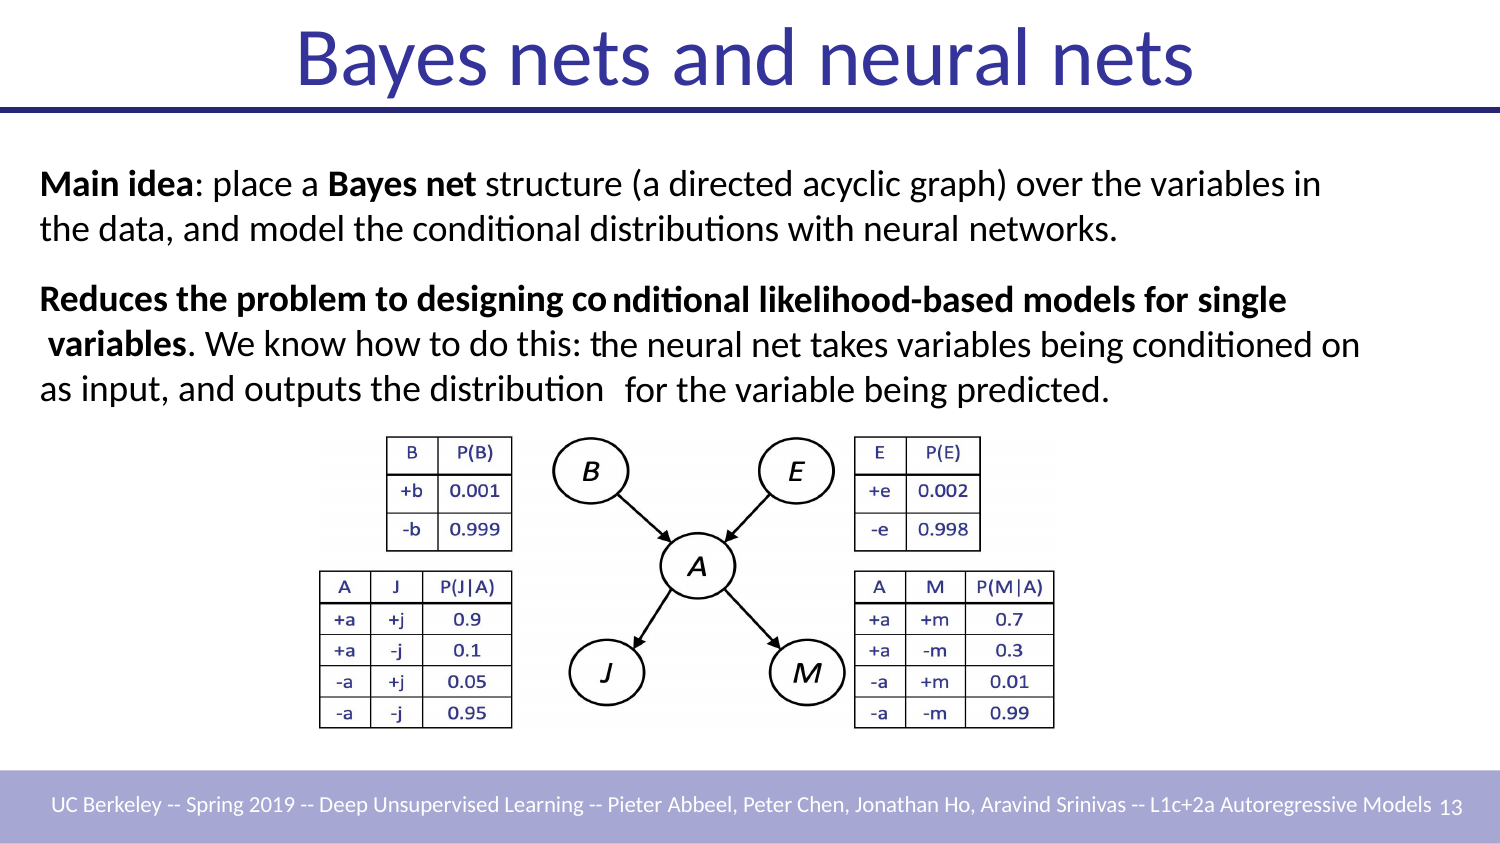

# Bayes nets and neural nets
Main idea: place a Bayes net structure (a directed acyclic graph) over the variables in  the data, and model the conditional distributions with neural networks.
Reduces the problem to designing co  variables. We know how to do this: t  as input, and outputs the distribution
nditional likelihood-based models for single
he neural net takes variables being conditioned on  for the variable being predicted.

UC Berkeley -- Spring 2019 -- Deep Unsupervised Learning -- Pieter Abbeel, Peter Chen, Jonathan Ho, Aravind Srinivas -- L1c+2a Autoregressive Models 13